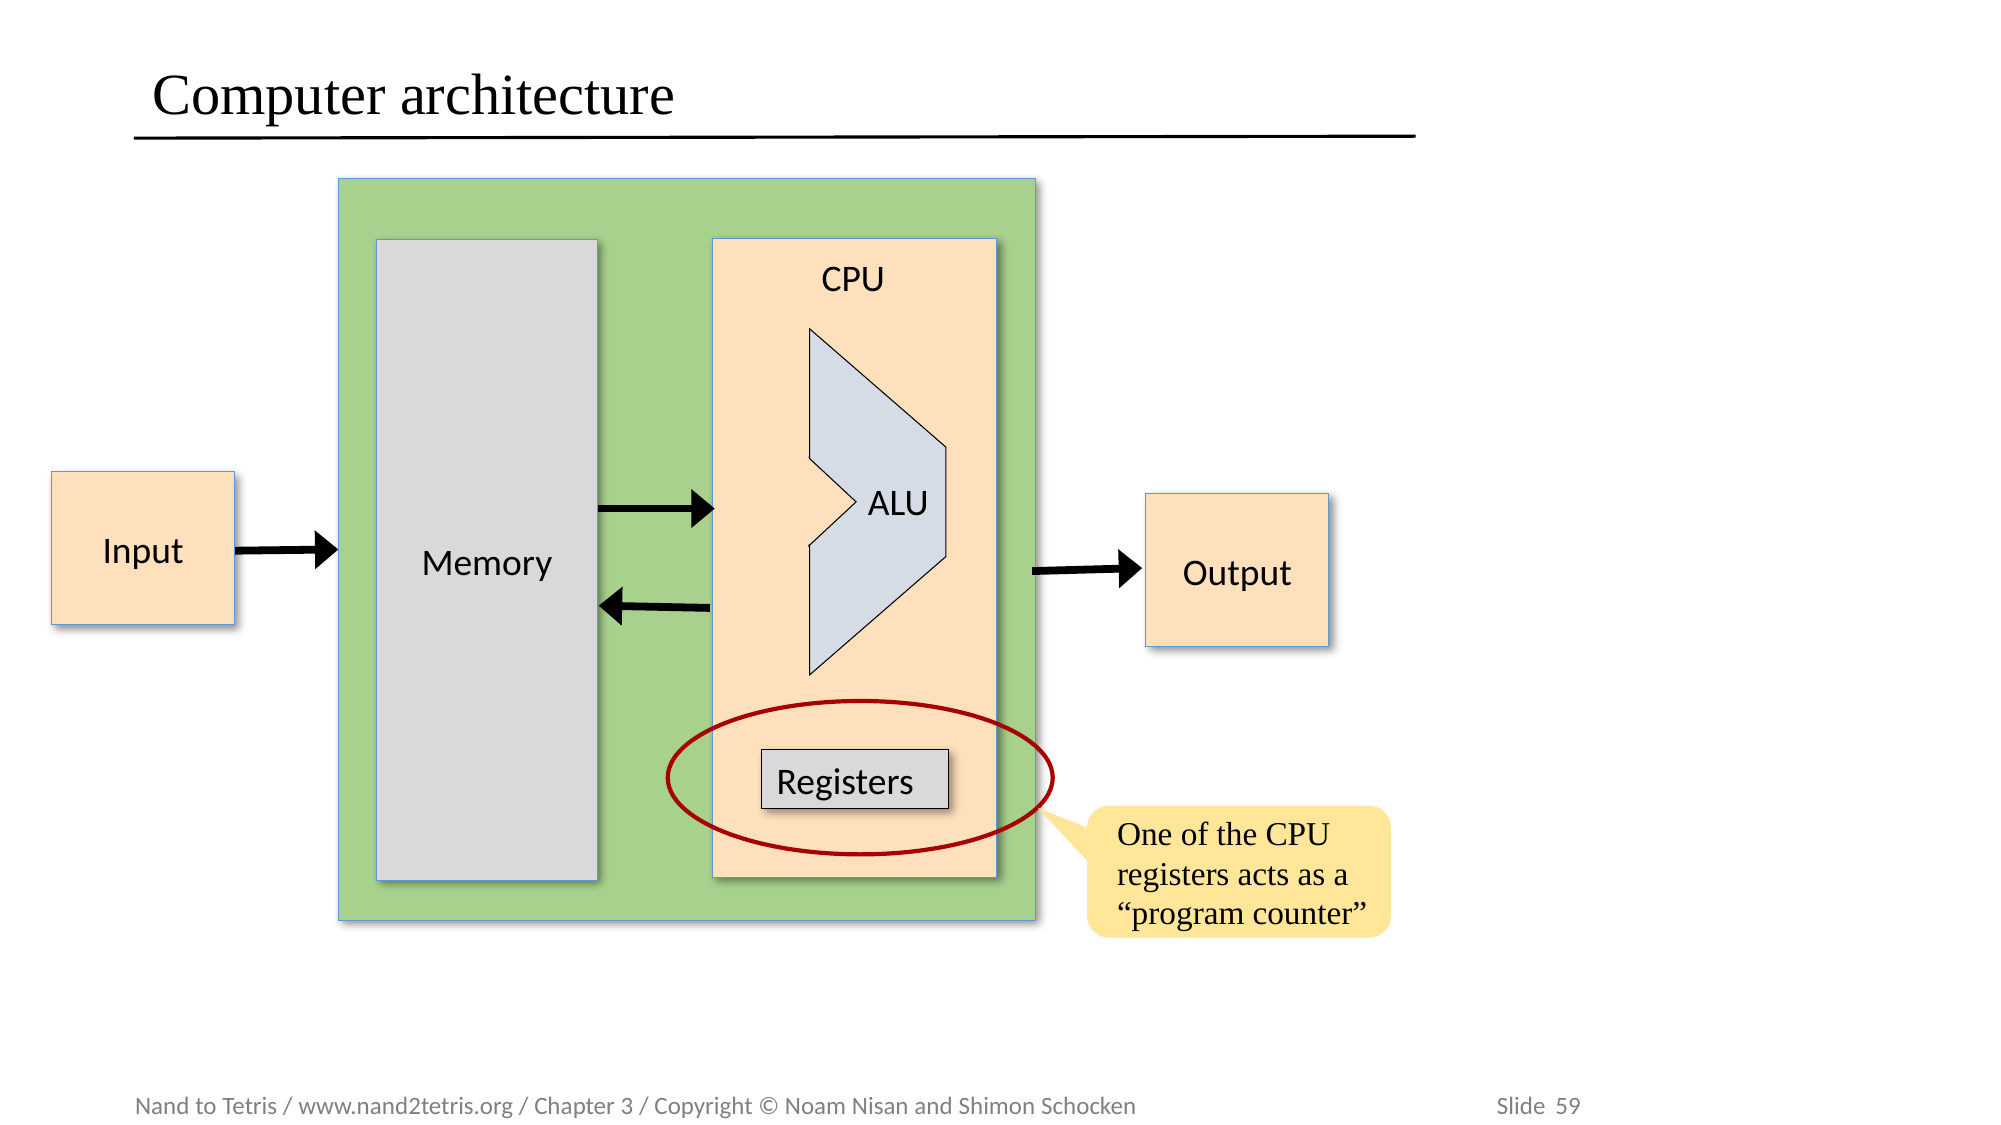

# Computer architecture

Memory
CPU

ALU

Input
Output

One of the CPU registers acts as a “program counter”
Registers